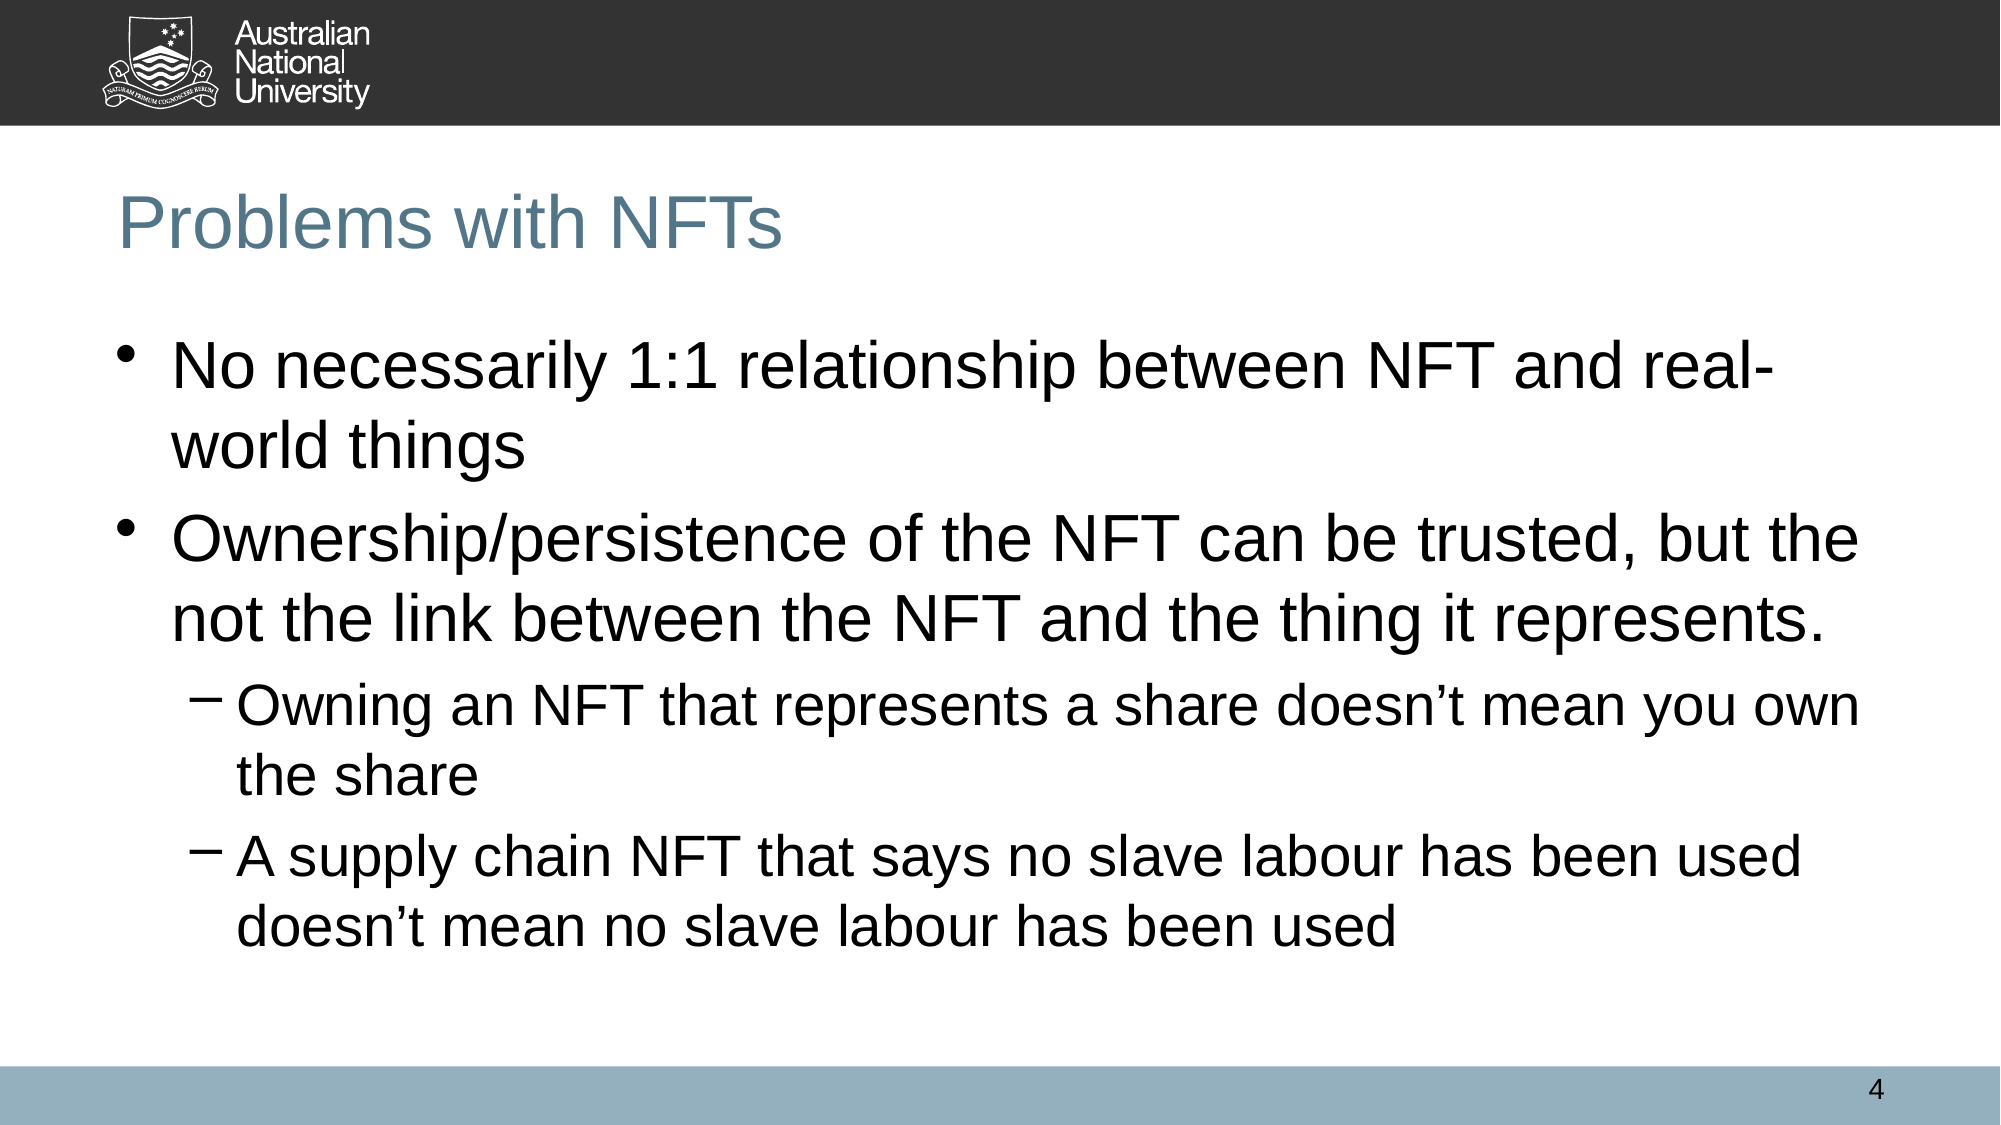

# Problems with NFTs
No necessarily 1:1 relationship between NFT and real-world things
Ownership/persistence of the NFT can be trusted, but the not the link between the NFT and the thing it represents.
Owning an NFT that represents a share doesn’t mean you own the share
A supply chain NFT that says no slave labour has been used doesn’t mean no slave labour has been used
4